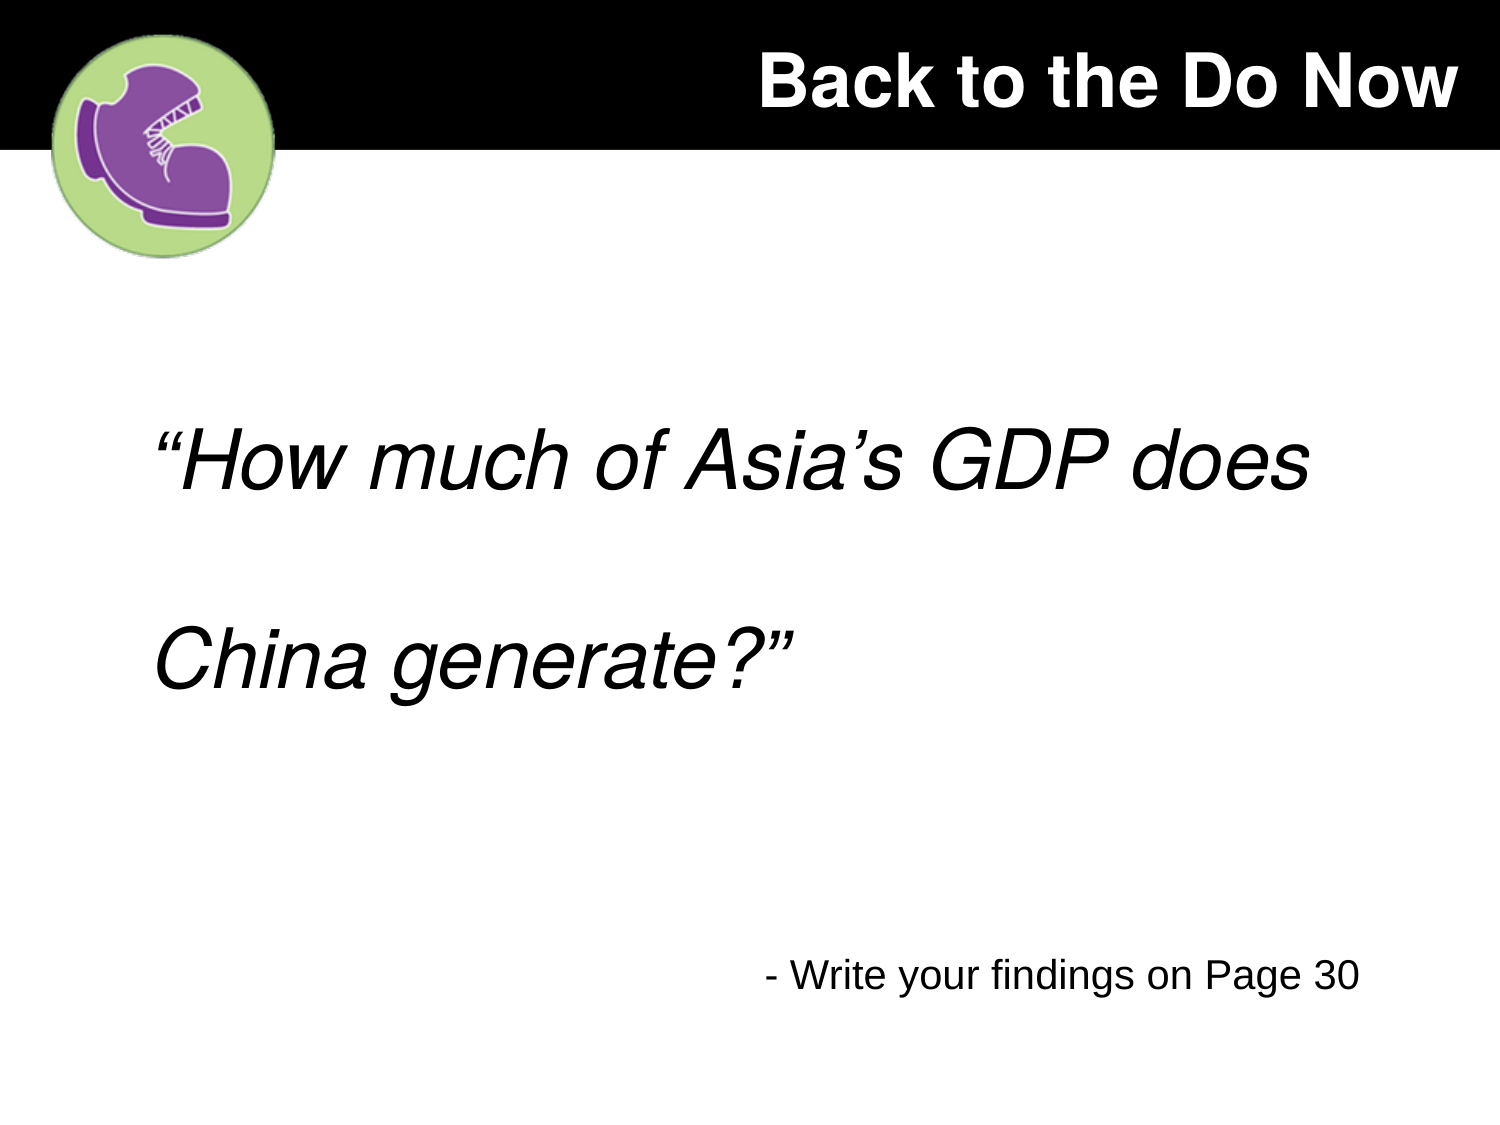

Back to the Do Now
“How much of Asia’s GDP does China generate?”

- Write your findings on Page 30